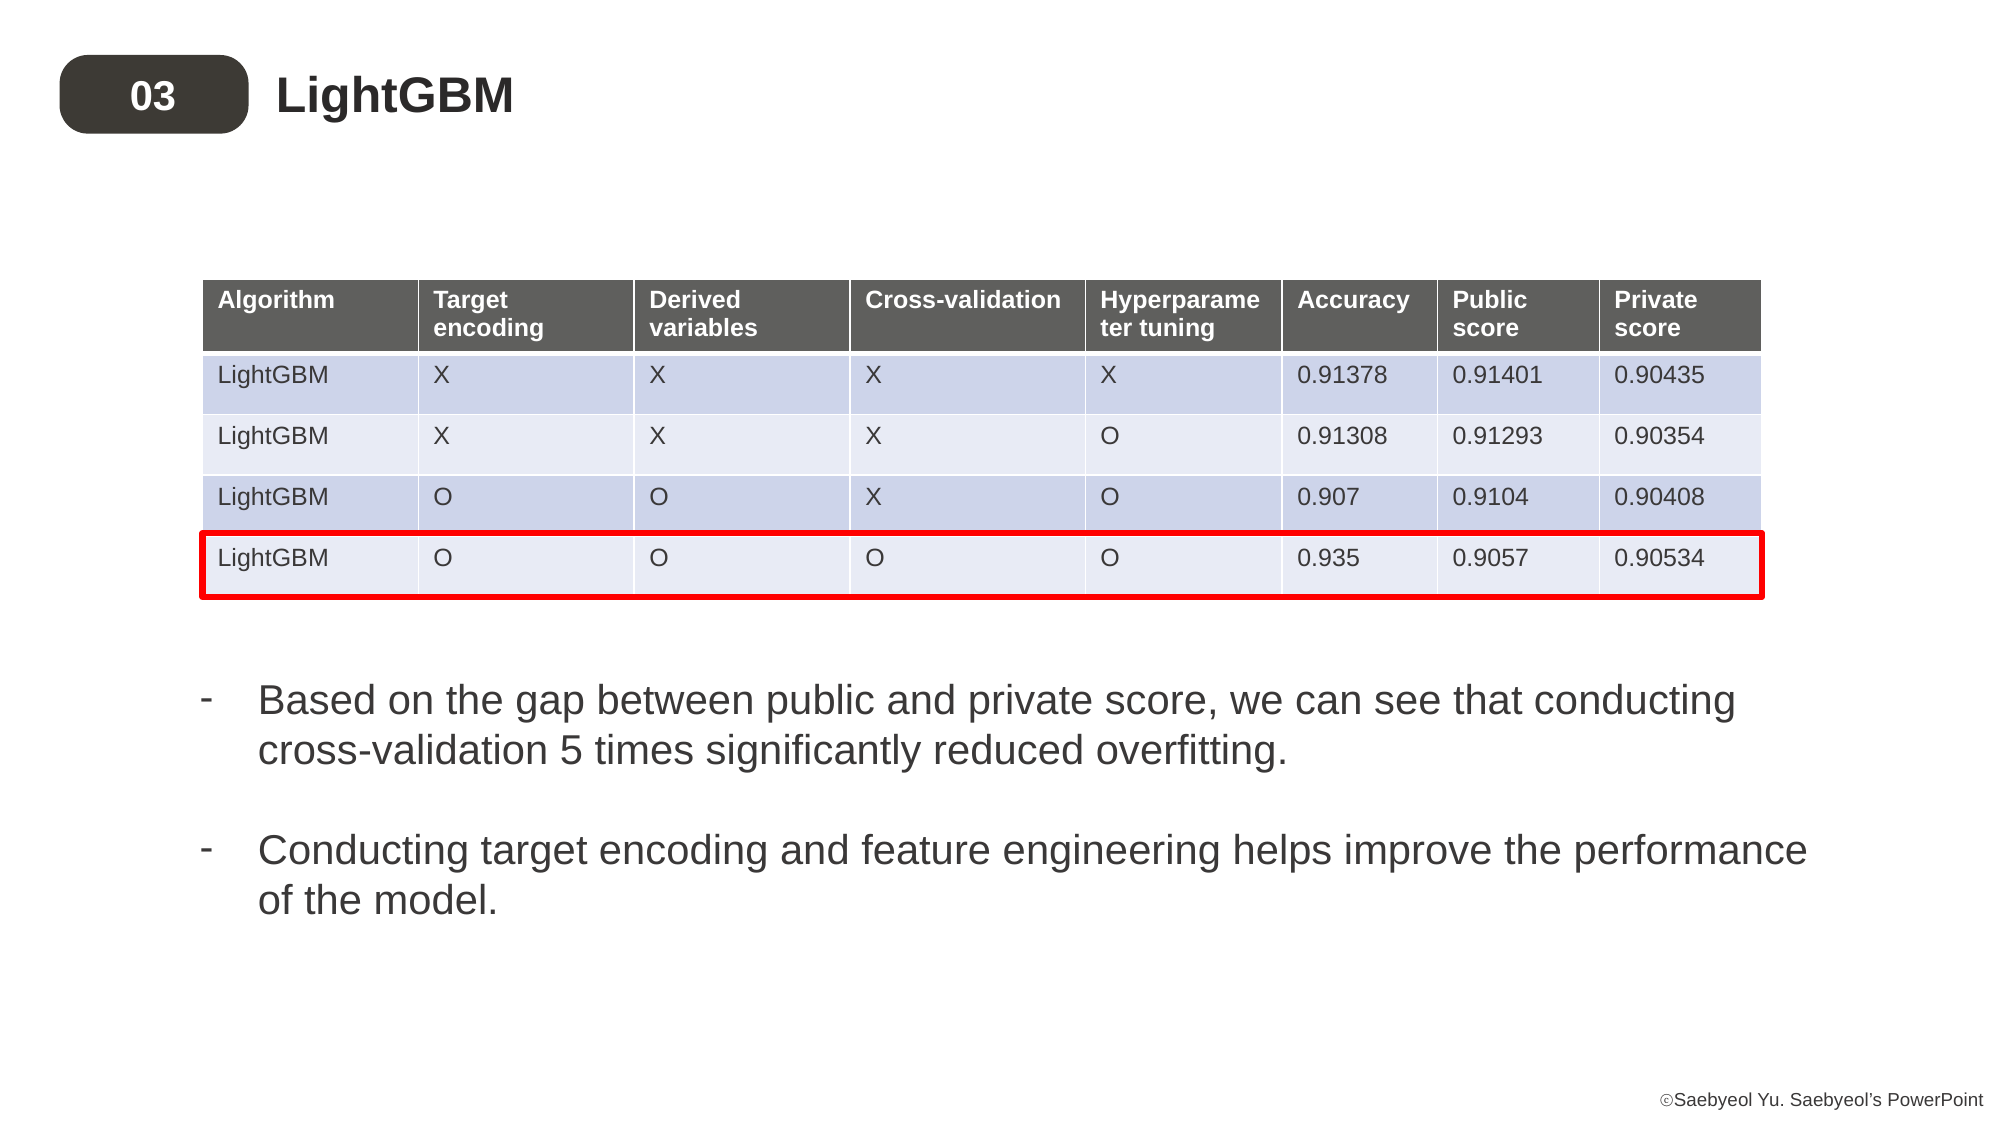

LightGBM

03
| Algorithm | Target encoding | Derived variables | Cross-validation | Hyperparameter tuning | Accuracy | Public score | Private score |
| --- | --- | --- | --- | --- | --- | --- | --- |
| LightGBM | X | X | X | X | 0.91378 | 0.91401 | 0.90435 |
| LightGBM | X | X | X | O | 0.91308 | 0.91293 | 0.90354 |
| LightGBM | O | O | X | O | 0.907 | 0.9104 | 0.90408 |
| LightGBM | O | O | O | O | 0.935 | 0.9057 | 0.90534 |

Based on the gap between public and private score, we can see that conducting cross-validation 5 times significantly reduced overfitting.

Conducting target encoding and feature engineering helps improve the performance of the model.